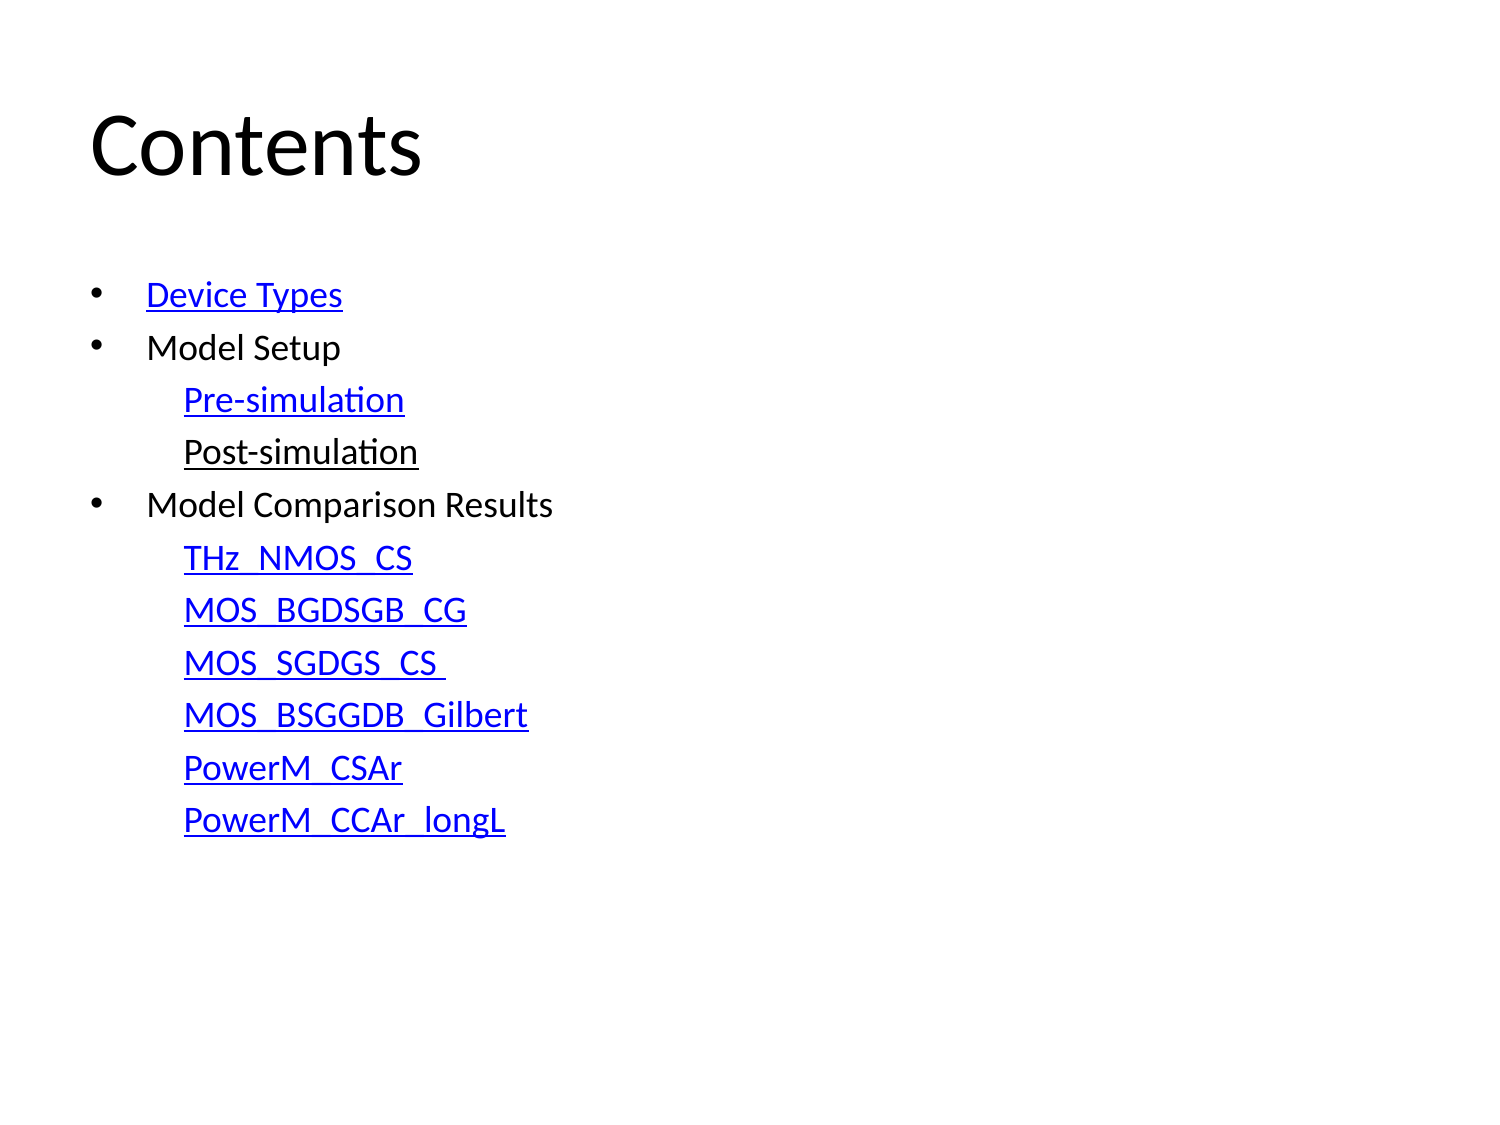

# Contents
Device Types
Model Setup
           Pre-simulation
           Post-simulation
Model Comparison Results
           THz_NMOS_CS
           MOS_BGDSGB_CG
           MOS_SGDGS_CS
           MOS_BSGGDB_Gilbert
           PowerM_CSAr
           PowerM_CCAr_longL